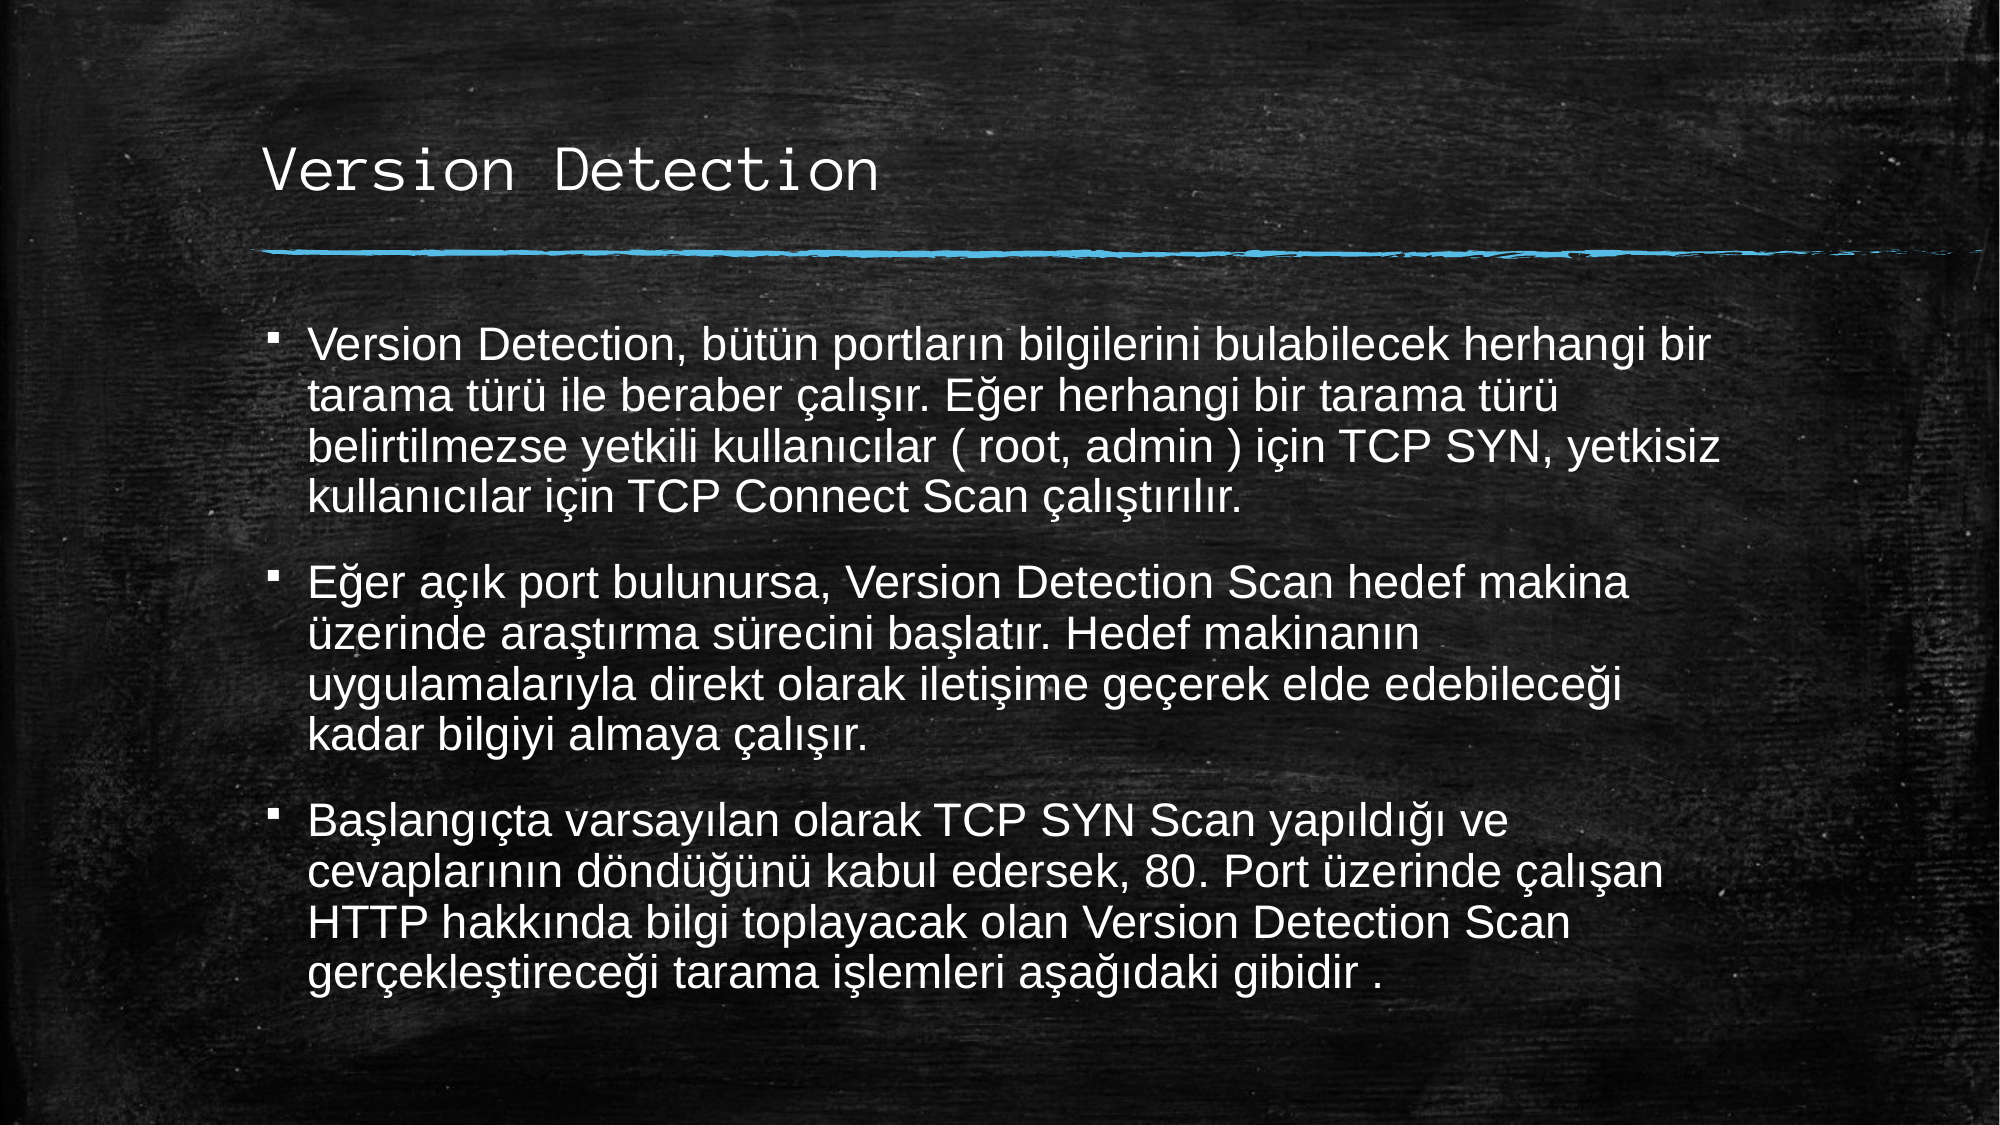

# Version Detection
Version Detection, bütün portların bilgilerini bulabilecek herhangi bir tarama türü ile beraber çalışır. Eğer herhangi bir tarama türü belirtilmezse yetkili kullanıcılar ( root, admin ) için TCP SYN, yetkisiz kullanıcılar için TCP Connect Scan çalıştırılır.
Eğer açık port bulunursa, Version Detection Scan hedef makina üzerinde araştırma sürecini başlatır. Hedef makinanın uygulamalarıyla direkt olarak iletişime geçerek elde edebileceği kadar bilgiyi almaya çalışır.
Başlangıçta varsayılan olarak TCP SYN Scan yapıldığı ve cevaplarının döndüğünü kabul edersek, 80. Port üzerinde çalışan HTTP hakkında bilgi toplayacak olan Version Detection Scan gerçekleştireceği tarama işlemleri aşağıdaki gibidir .